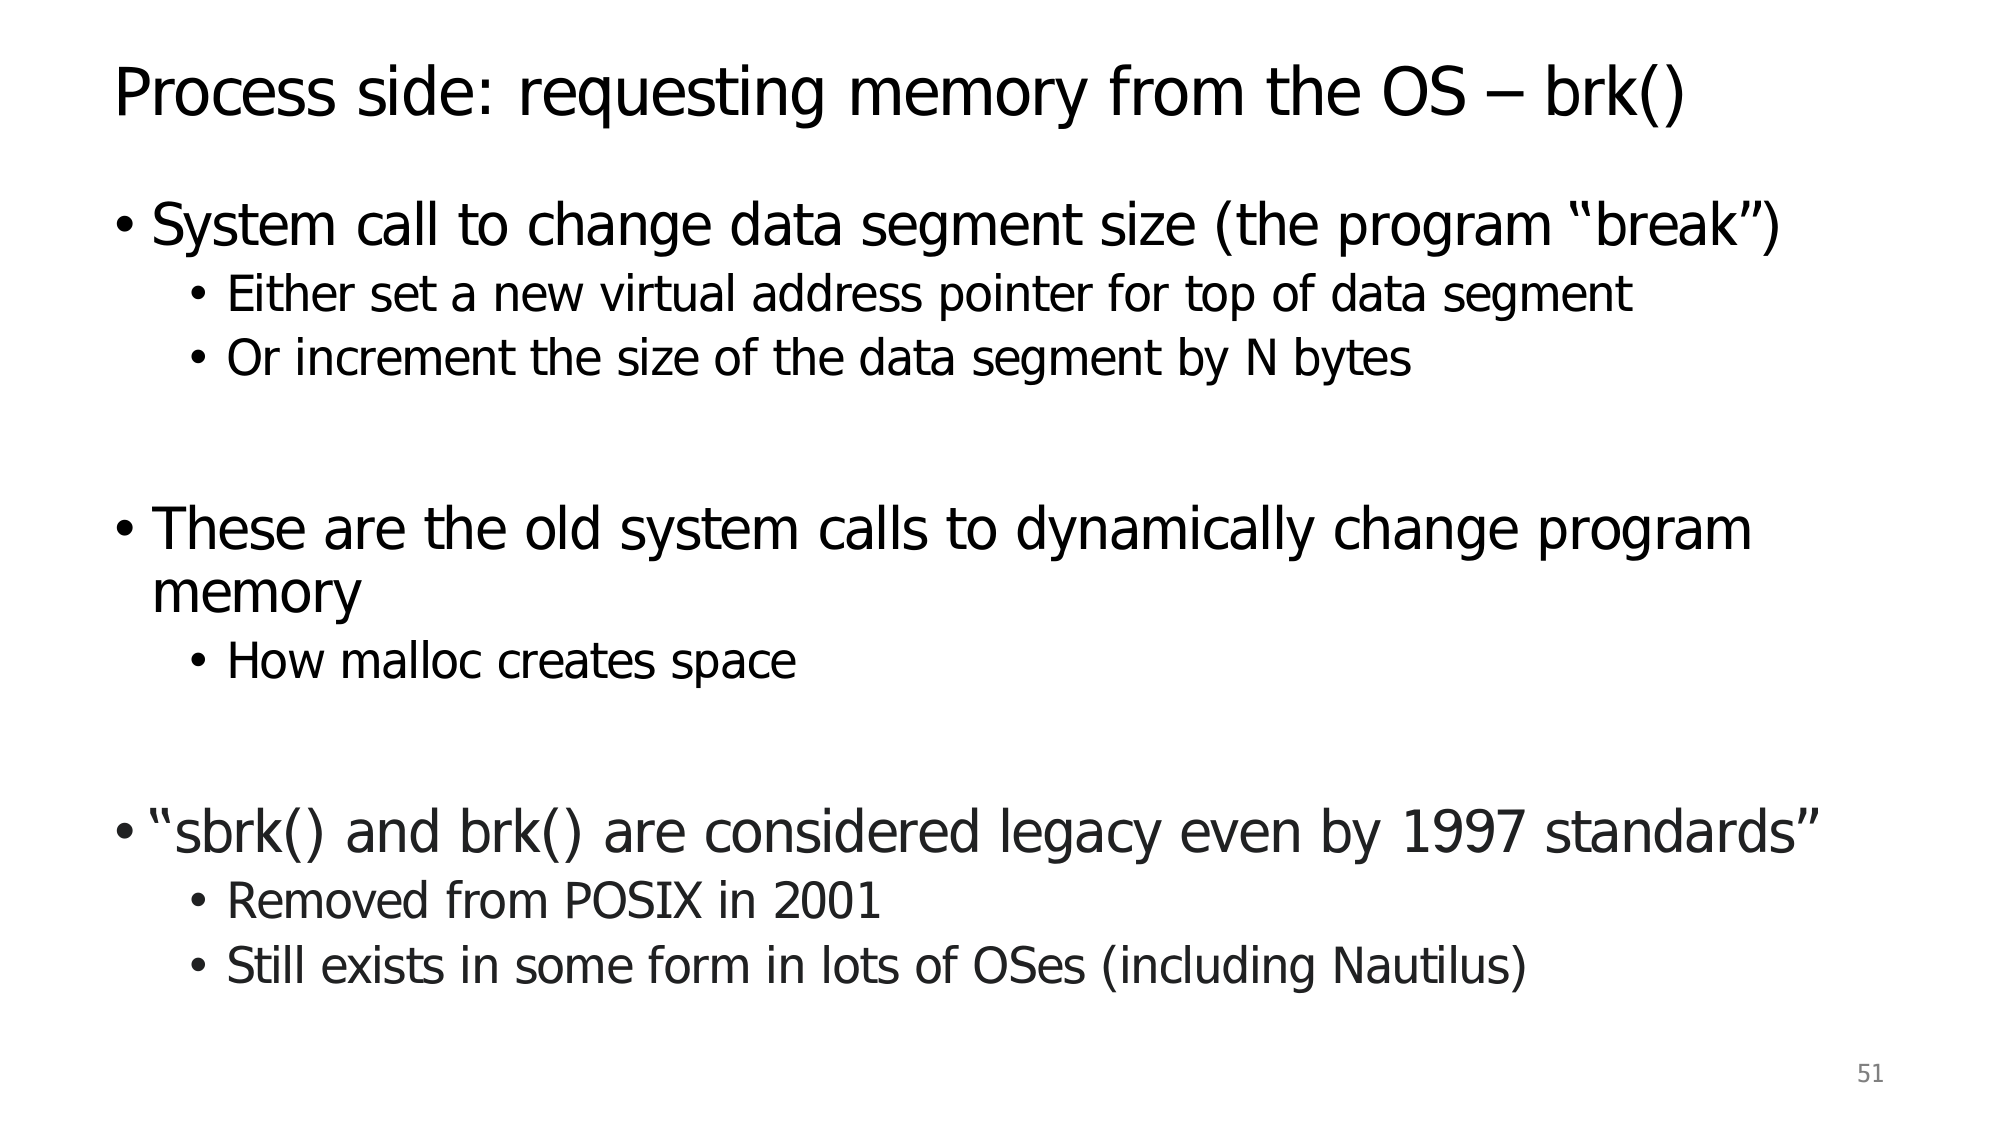

# Process side: requesting memory from the OS – brk()
System call to change data segment size (the program “break”)
Either set a new virtual address pointer for top of data segment
Or increment the size of the data segment by N bytes

These are the old system calls to dynamically change program memory
How malloc creates space

“sbrk() and brk() are considered legacy even by 1997 standards”
Removed from POSIX in 2001
Still exists in some form in lots of OSes (including Nautilus)
51